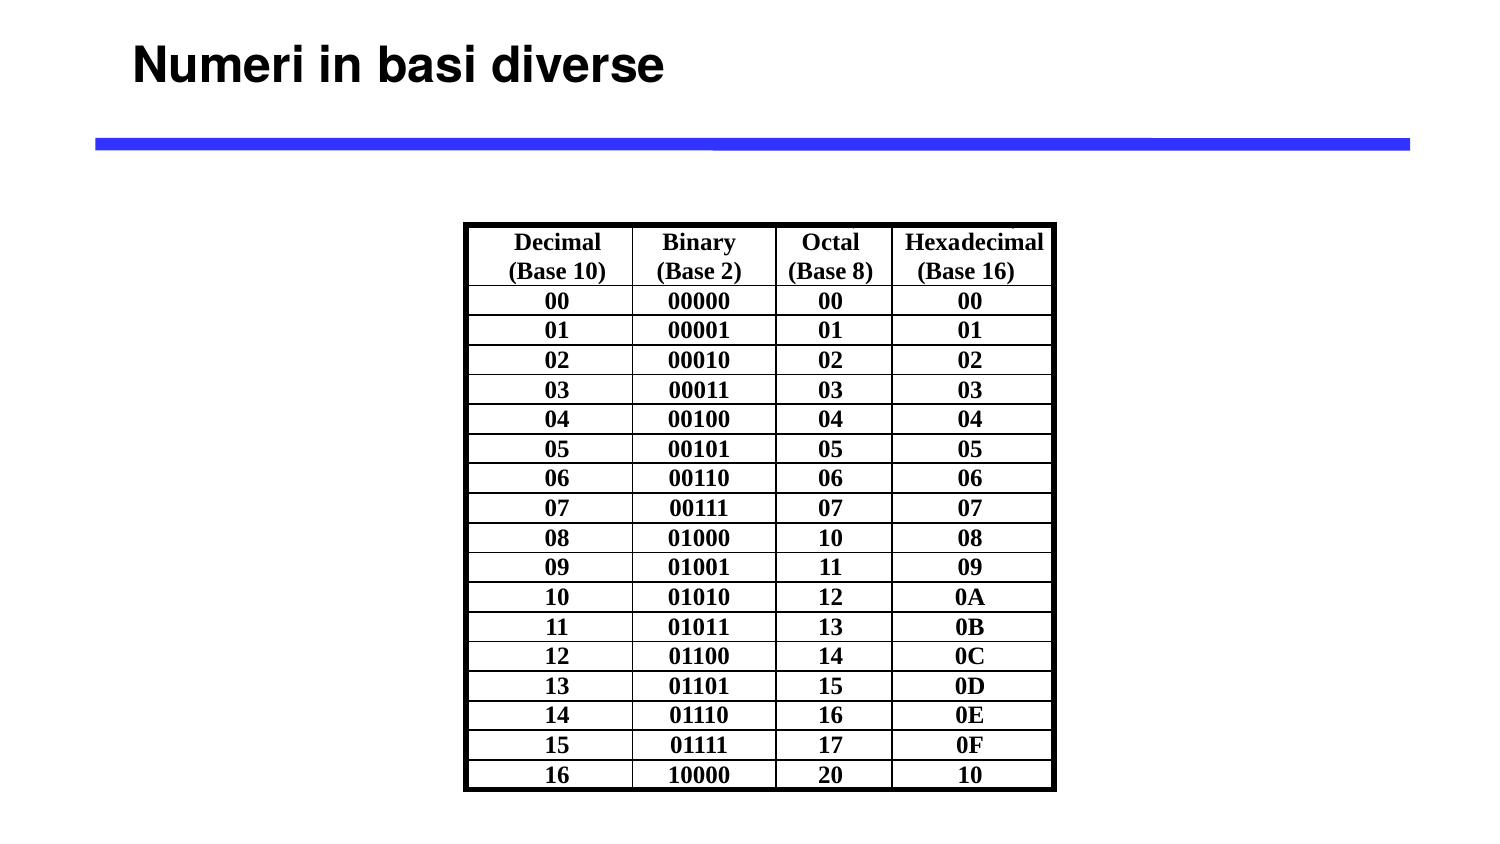

# Numeri in basi diverse

|  |  |  |  |
| --- | --- | --- | --- |
|  |  |  |  |
|  |  |  |  |
|  |  |  |  |
|  |  |  |  |
|  |  |  |  |
|  |  |  |  |
|  |  |  |  |
|  |  |  |  |
|  |  |  |  |
|  |  |  |  |
|  |  |  |  |
|  |  |  |  |
|  |  |  |  |
|  |  |  |  |
|  |  |  |  |
|  |  |  |  |
|  |  |  |  |
|  |  |  |  |
Decimal
Binary
Octal
Hexa
decimal

(Base 10)
(Base 2)
(Base 8)

(Base 16)

00

00000
00
00

01

00001
01

01

02

00010
02

02

03

00011
03
03

04

00100
04
04

05

00101
05

05

06

00110
06

06

07

00111
07

07

08

01000
10

08

09

01001
11

09

10

01010
12

0A

11

0101
1
13

0B

12

01100
14

0C

13

01101
15

0D

14

01110
16

0E

15

01111
17

0F

16

10000
20

10